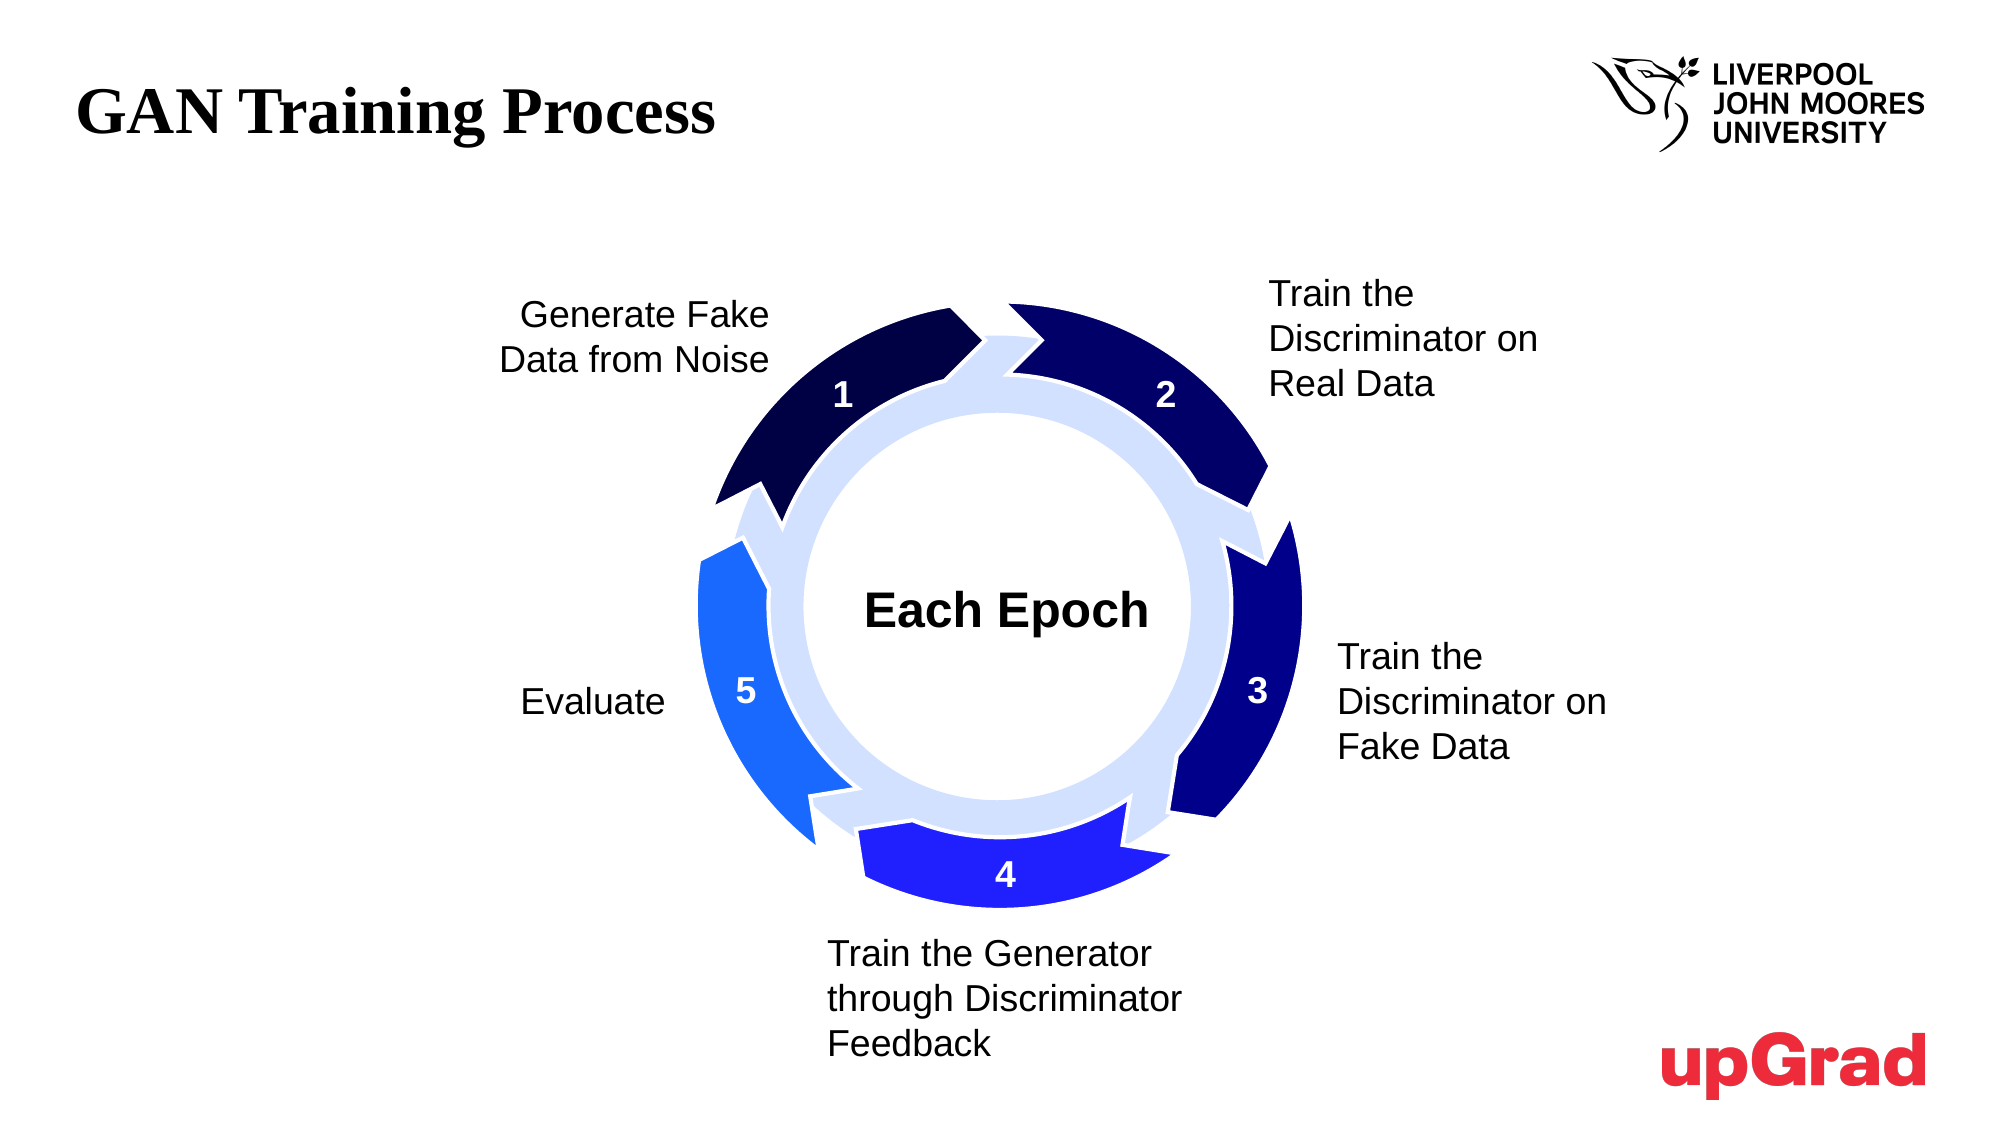

# GAN Training Process
Train the Discriminator on Real Data
Generate Fake Data from Noise

2
1

Each Epoch
Train the Discriminator on Fake Data
3
5
Evaluate

4
Train the Generator through Discriminator Feedback